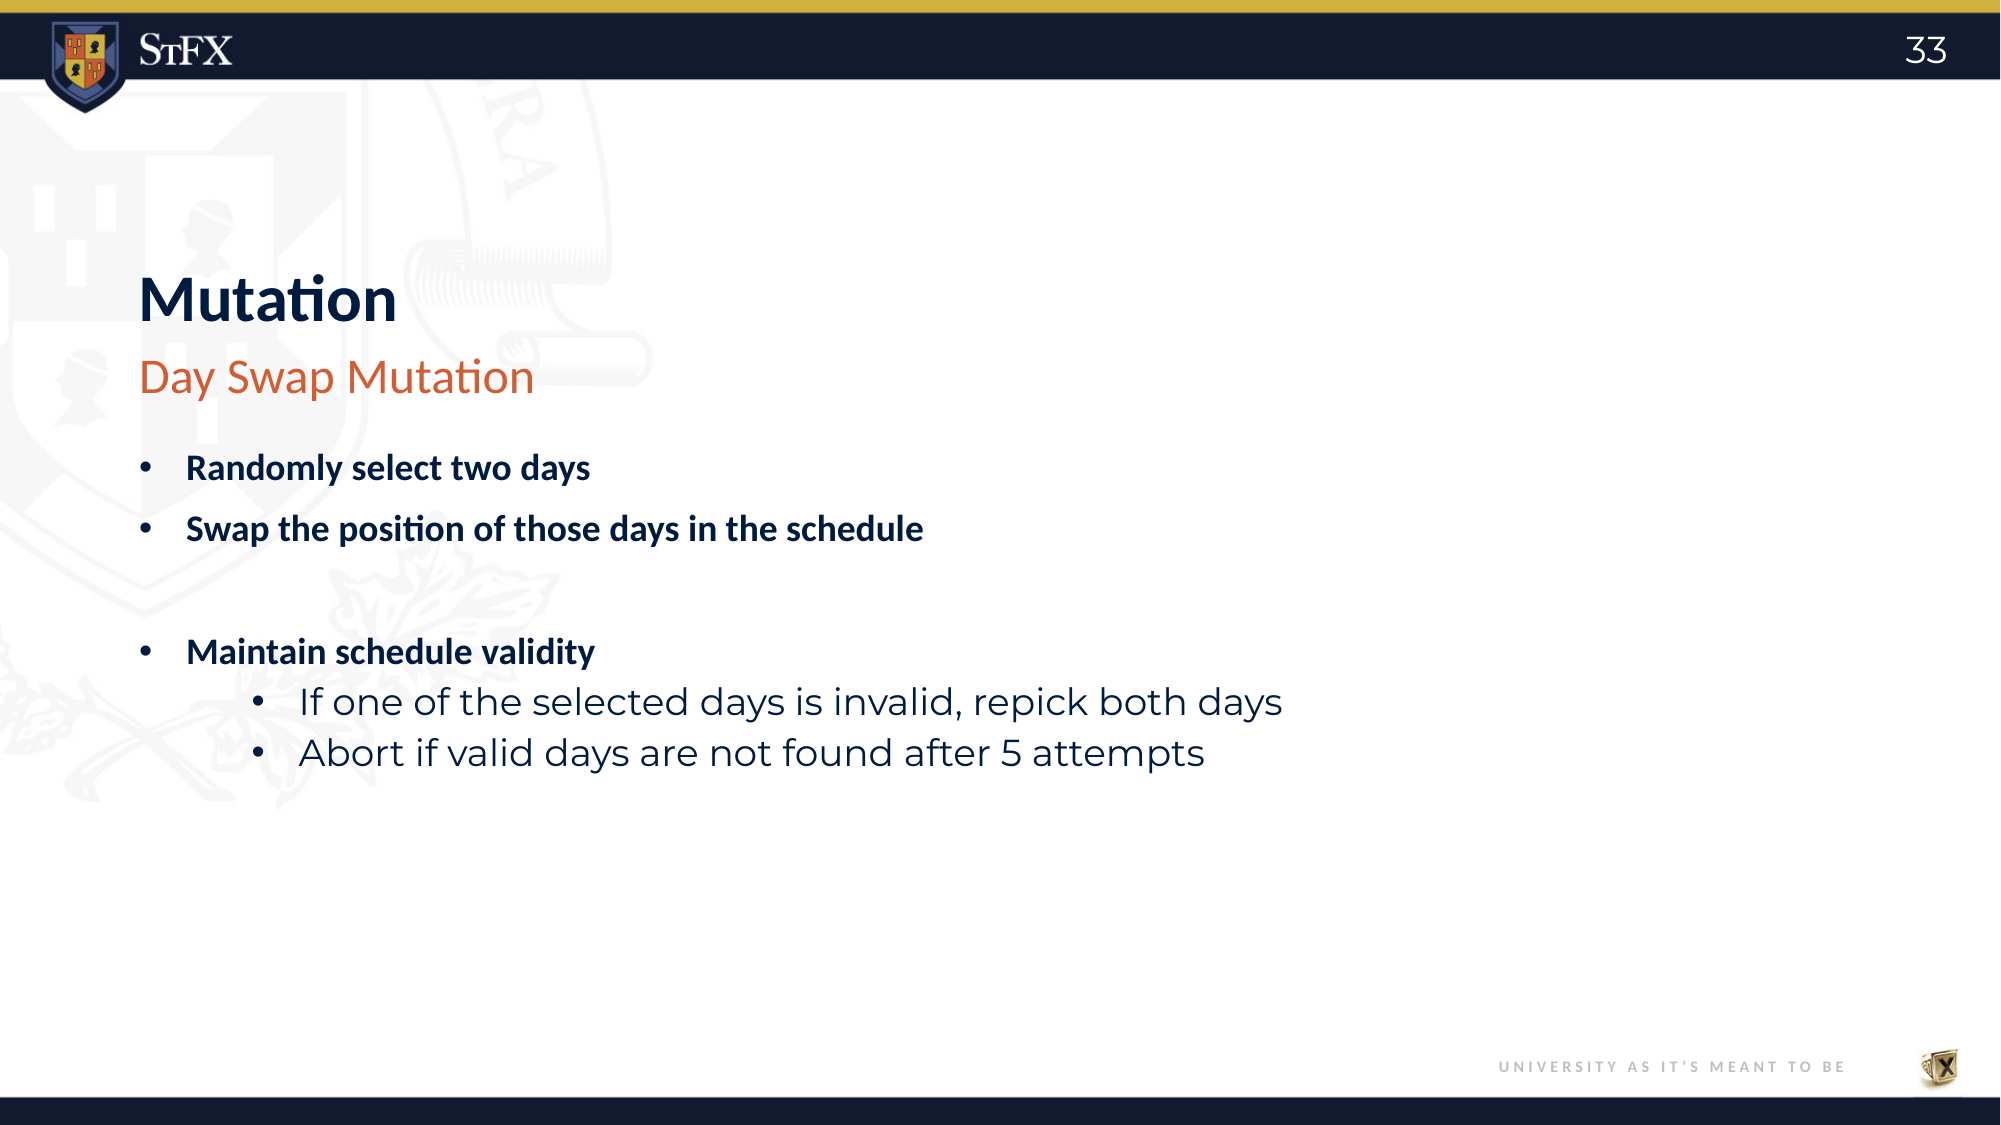

33
# Mutation
Day Swap Mutation
Randomly select two days
Swap the position of those days in the schedule

Maintain schedule validity
If one of the selected days is invalid, repick both days
Abort if valid days are not found after 5 attempts